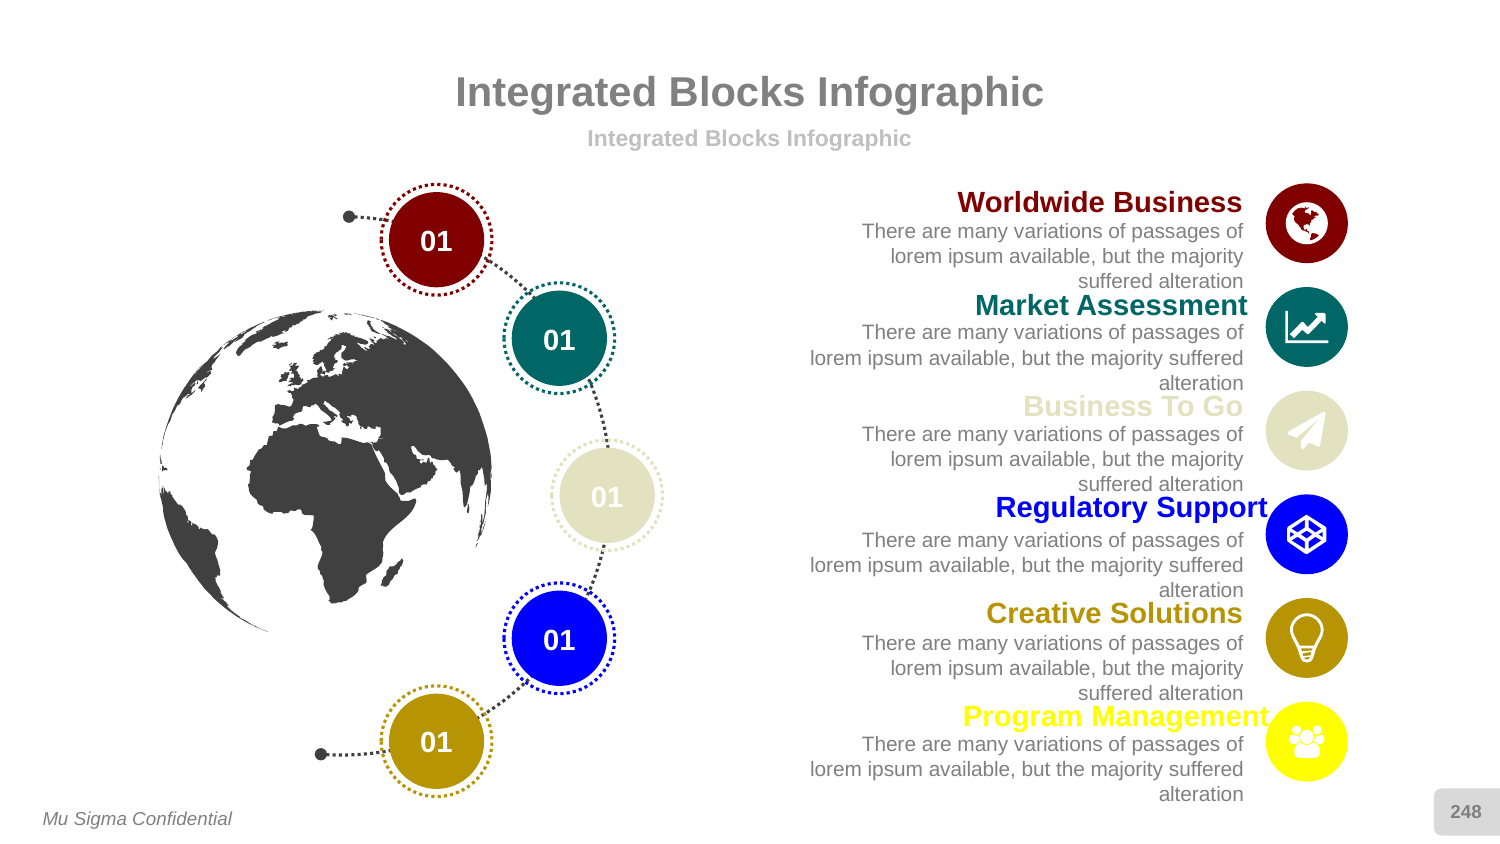

# Integrated Blocks Infographic
Integrated Blocks Infographic
Worldwide Business
There are many variations of passages of lorem ipsum available, but the majority suffered alteration

01

01
Market Assessment
There are many variations of passages of lorem ipsum available, but the majority suffered alteration

Business To Go
There are many variations of passages of lorem ipsum available, but the majority suffered alteration

01
Regulatory Support
There are many variations of passages of lorem ipsum available, but the majority suffered alteration

01
Creative Solutions
There are many variations of passages of lorem ipsum available, but the majority suffered alteration

01
Program Management
There are many variations of passages of lorem ipsum available, but the majority suffered alteration

248